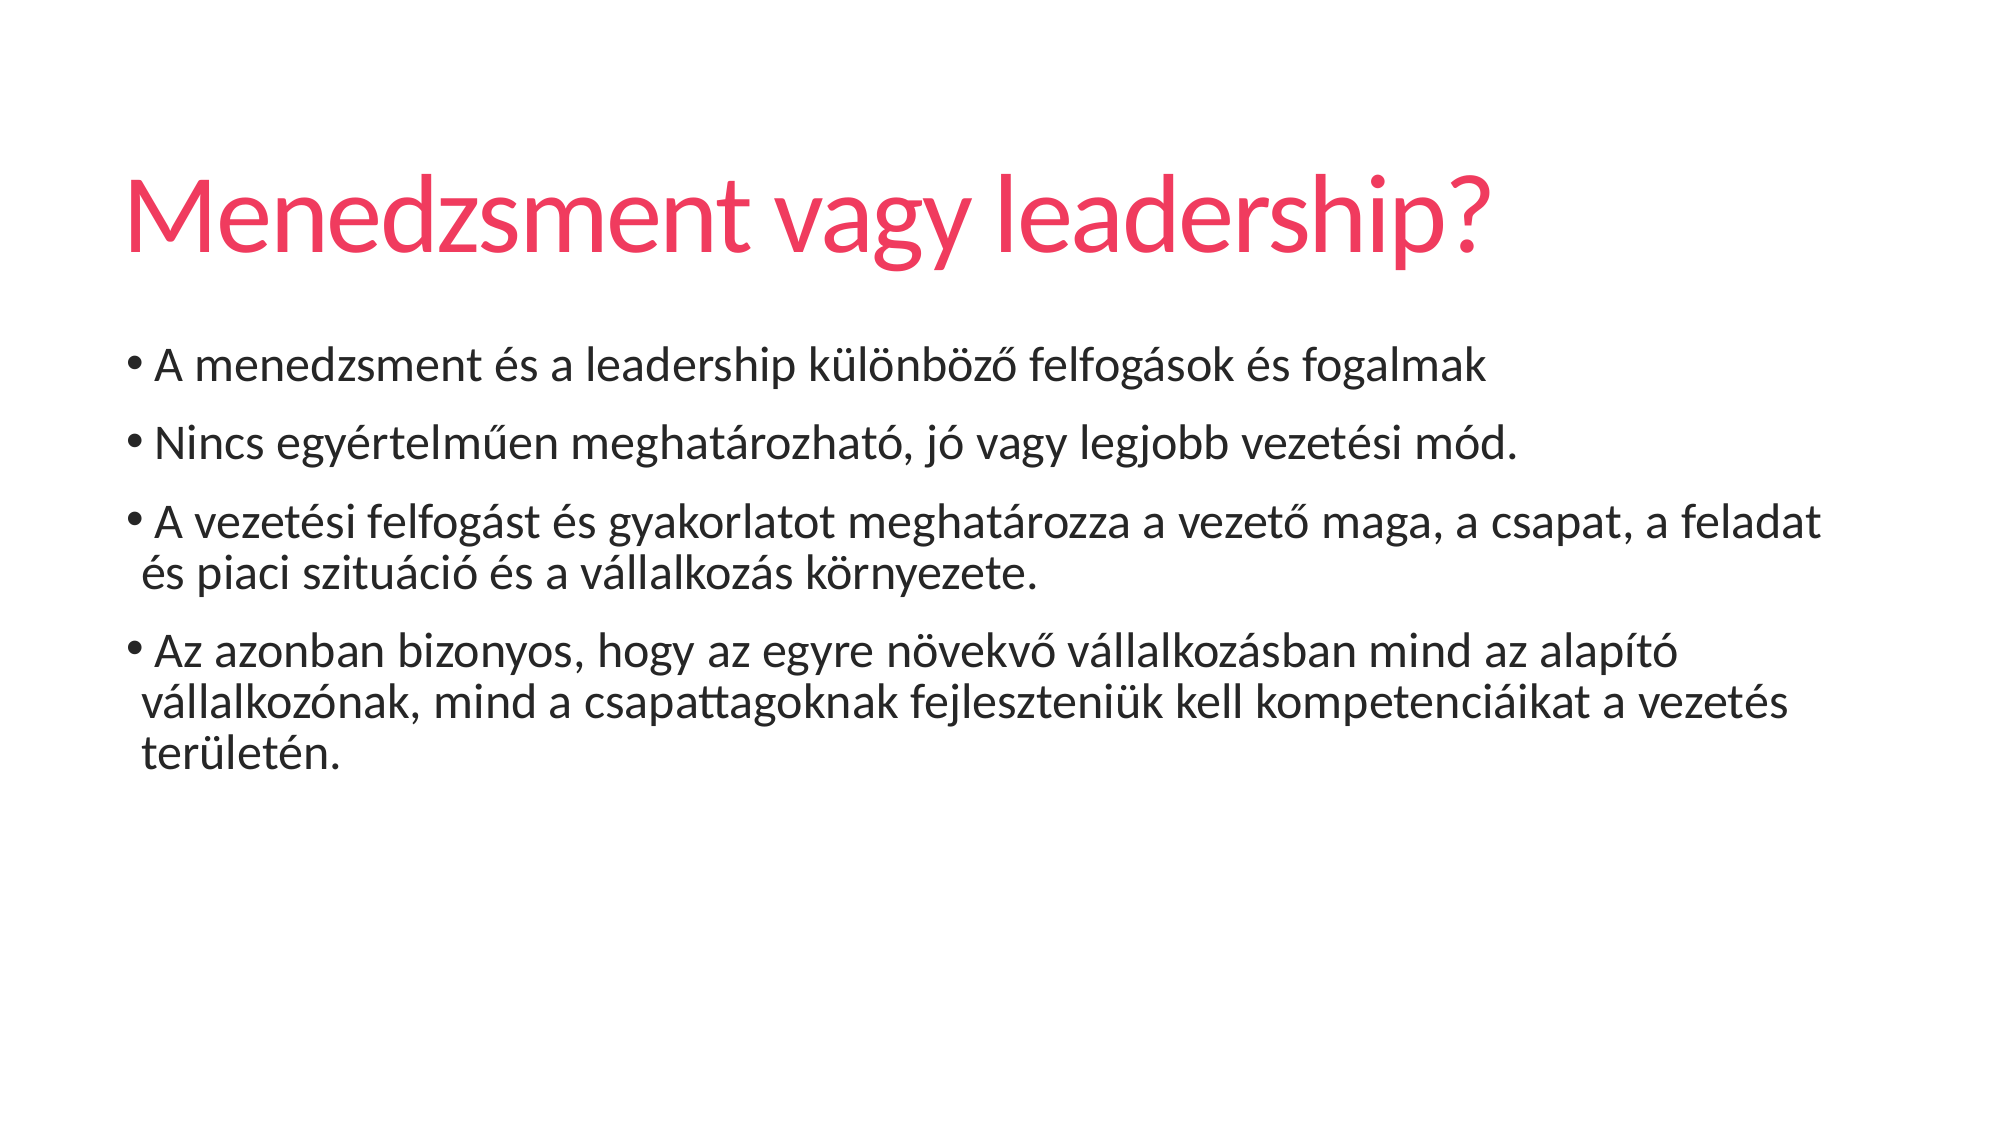

# Menedzsment vagy leadership?
 A menedzsment és a leadership különböző felfogások és fogalmak
 Nincs egyértelműen meghatározható, jó vagy legjobb vezetési mód.
 A vezetési felfogást és gyakorlatot meghatározza a vezető maga, a csapat, a feladat és piaci szituáció és a vállalkozás környezete.
 Az azonban bizonyos, hogy az egyre növekvő vállalkozásban mind az alapító vállalkozónak, mind a csapattagoknak fejleszteniük kell kompetenciáikat a vezetés területén.